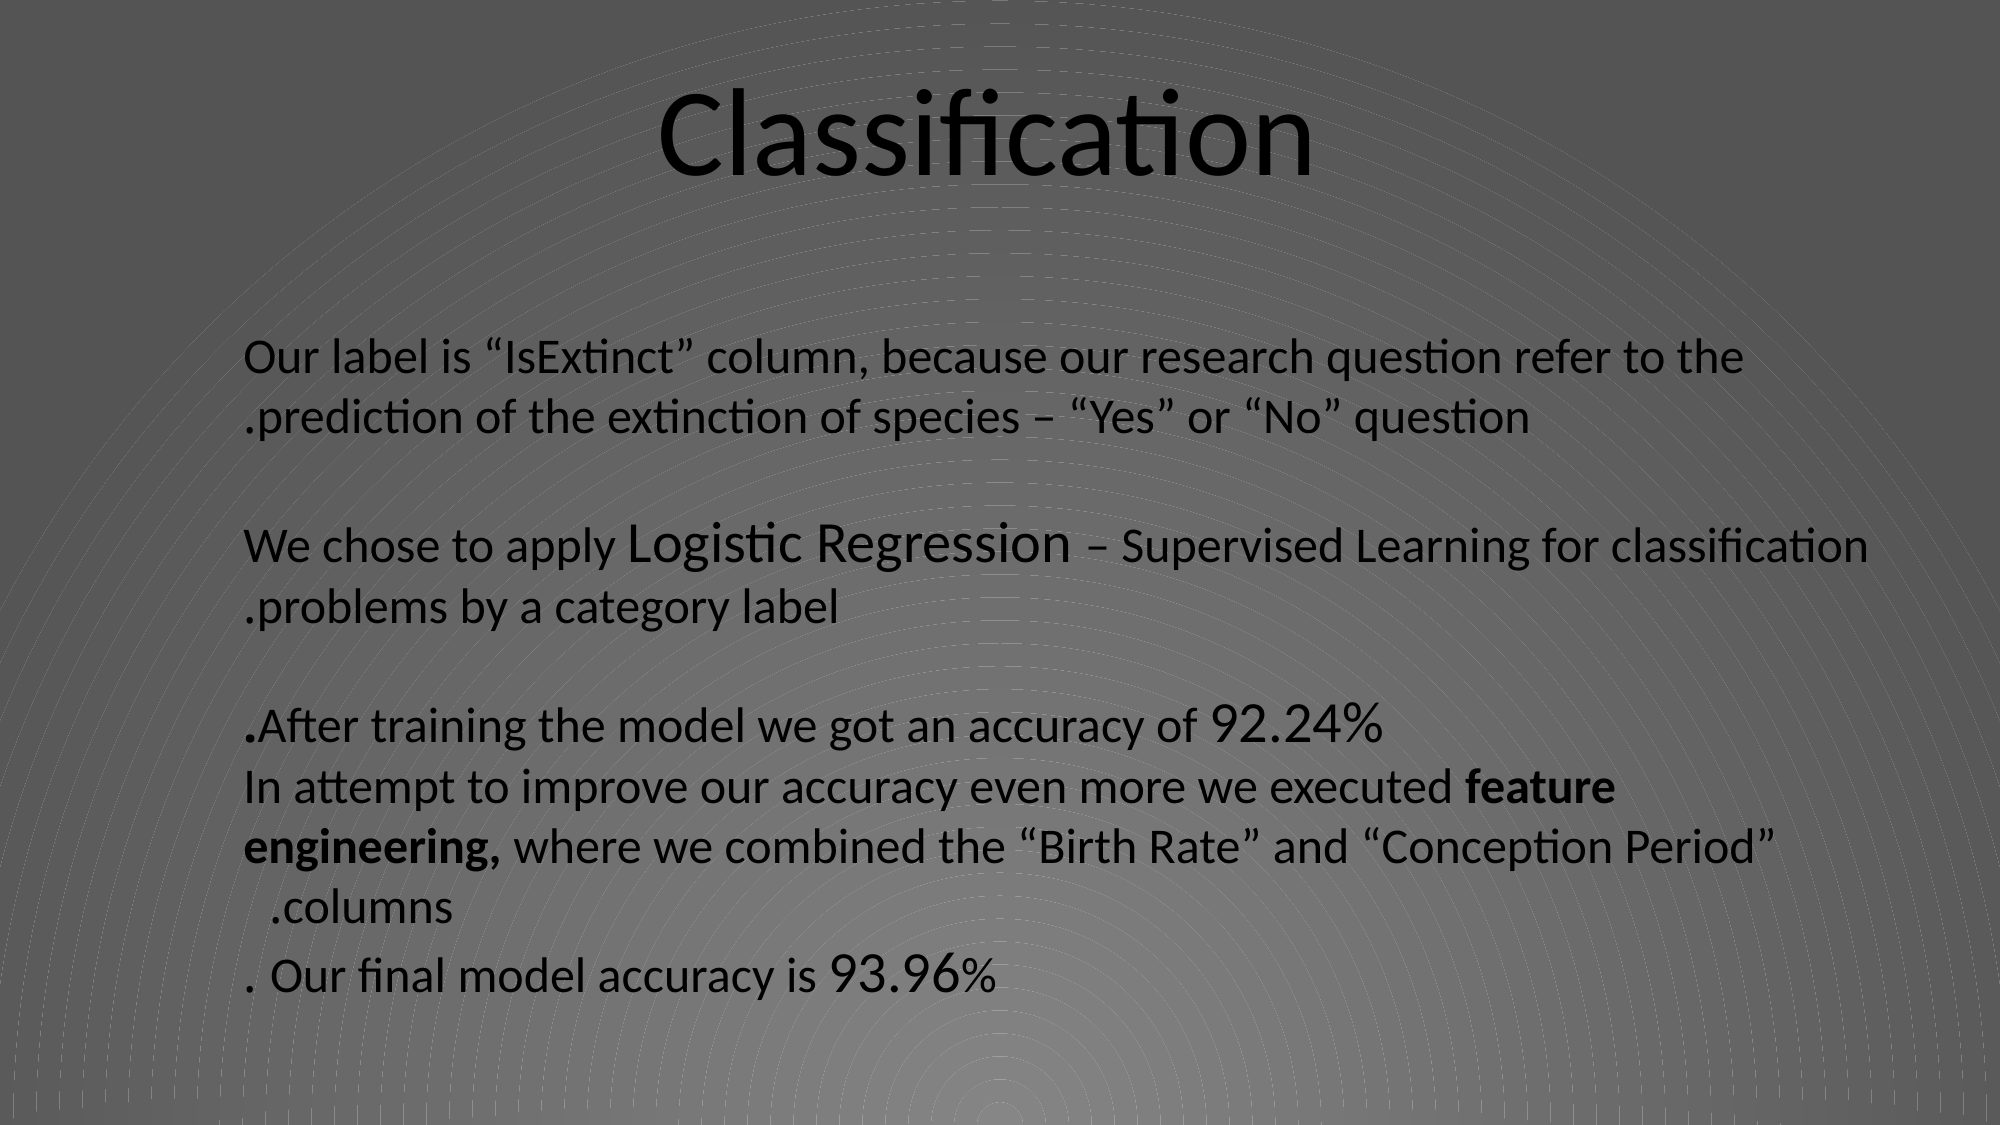

Classification
Our label is “IsExtinct” column, because our research question refer to the prediction of the extinction of species – “Yes” or “No” question.

We chose to apply Logistic Regression – Supervised Learning for classification problems by a category label.

After training the model we got an accuracy of 92.24%.
In attempt to improve our accuracy even more we executed feature engineering, where we combined the “Birth Rate” and “Conception Period” columns.
Our final model accuracy is 93.96% .